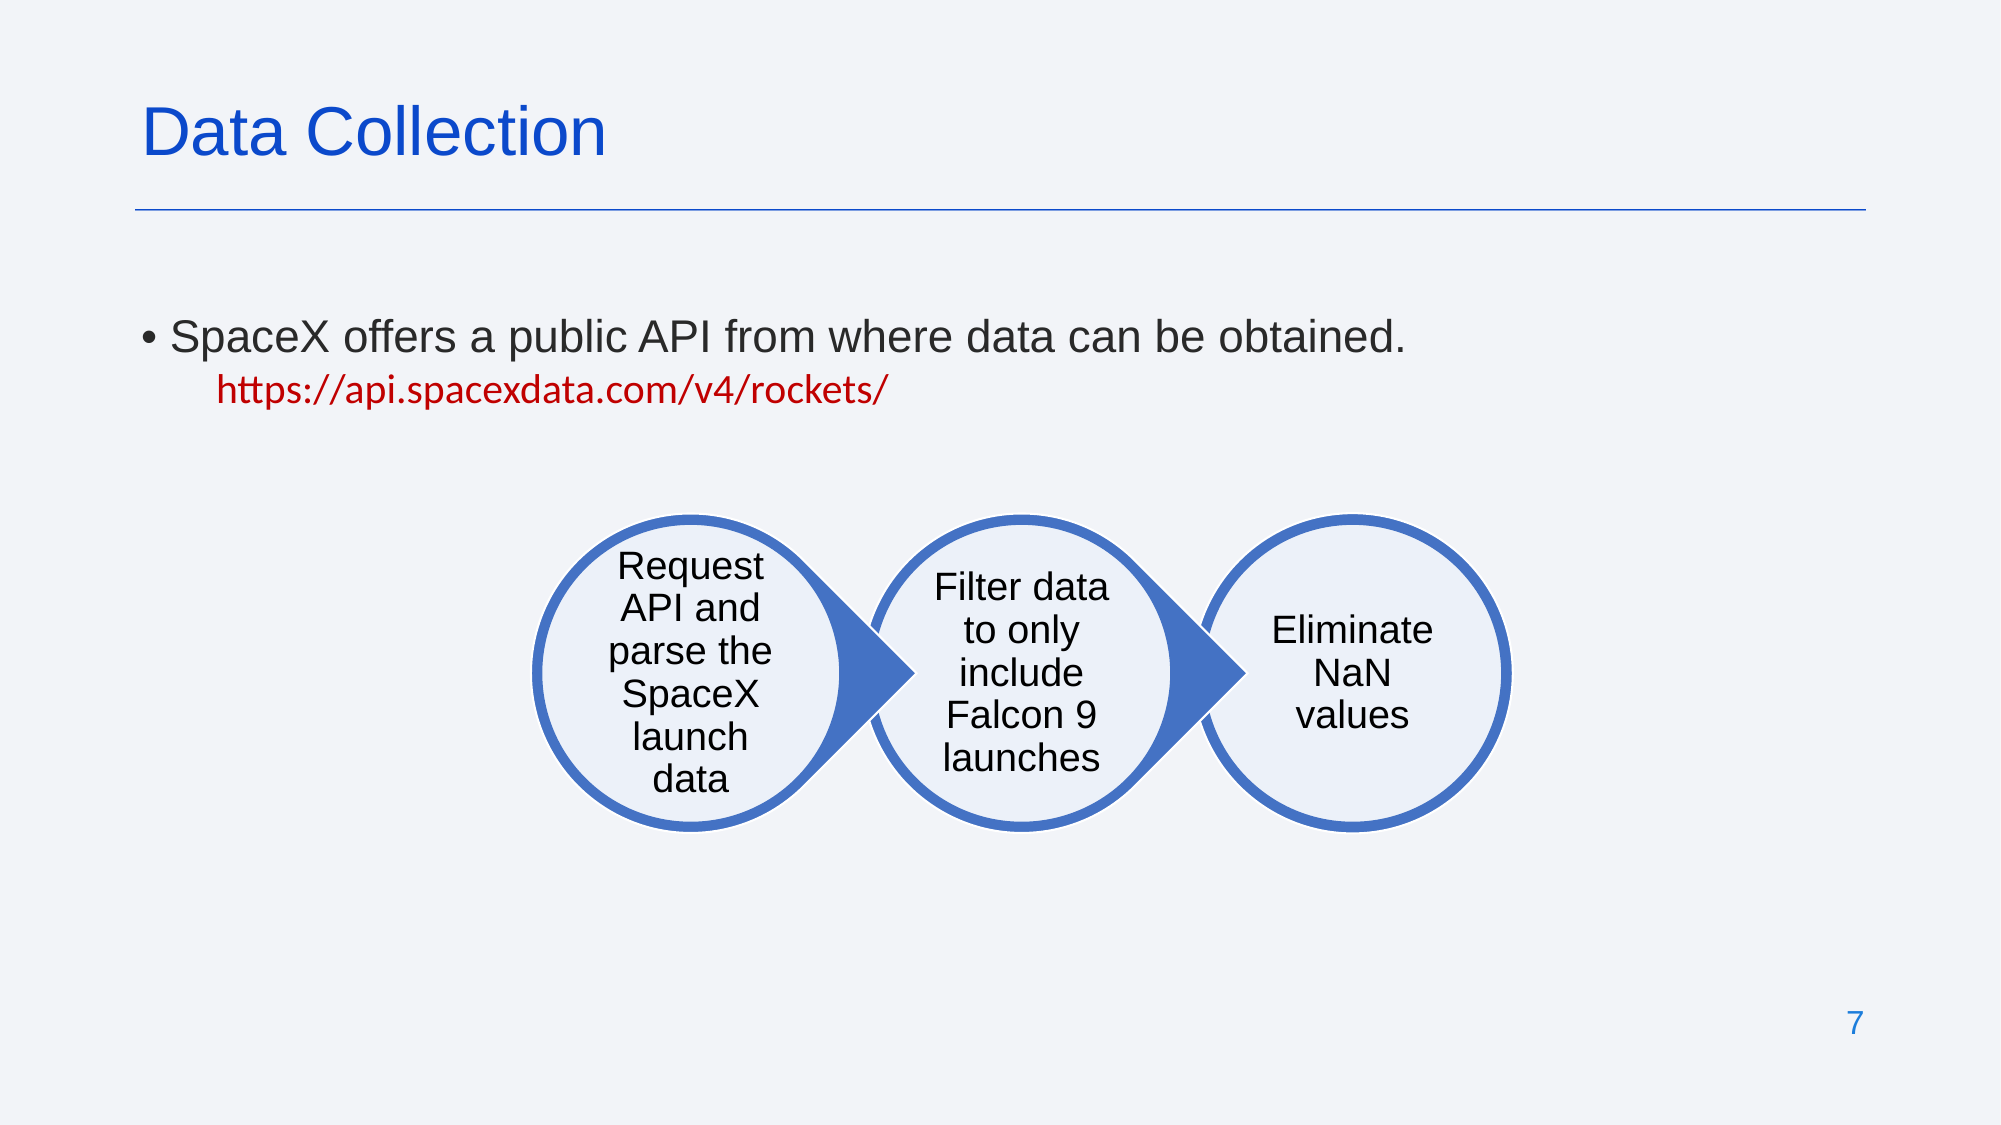

Data Collection
• SpaceX offers a public API from where data can be obtained.
https://api.spacexdata.com/v4/rockets/
Eliminate NaN values
Filter data to only include Falcon 9 launches
Request API and parse the SpaceX launch data
7